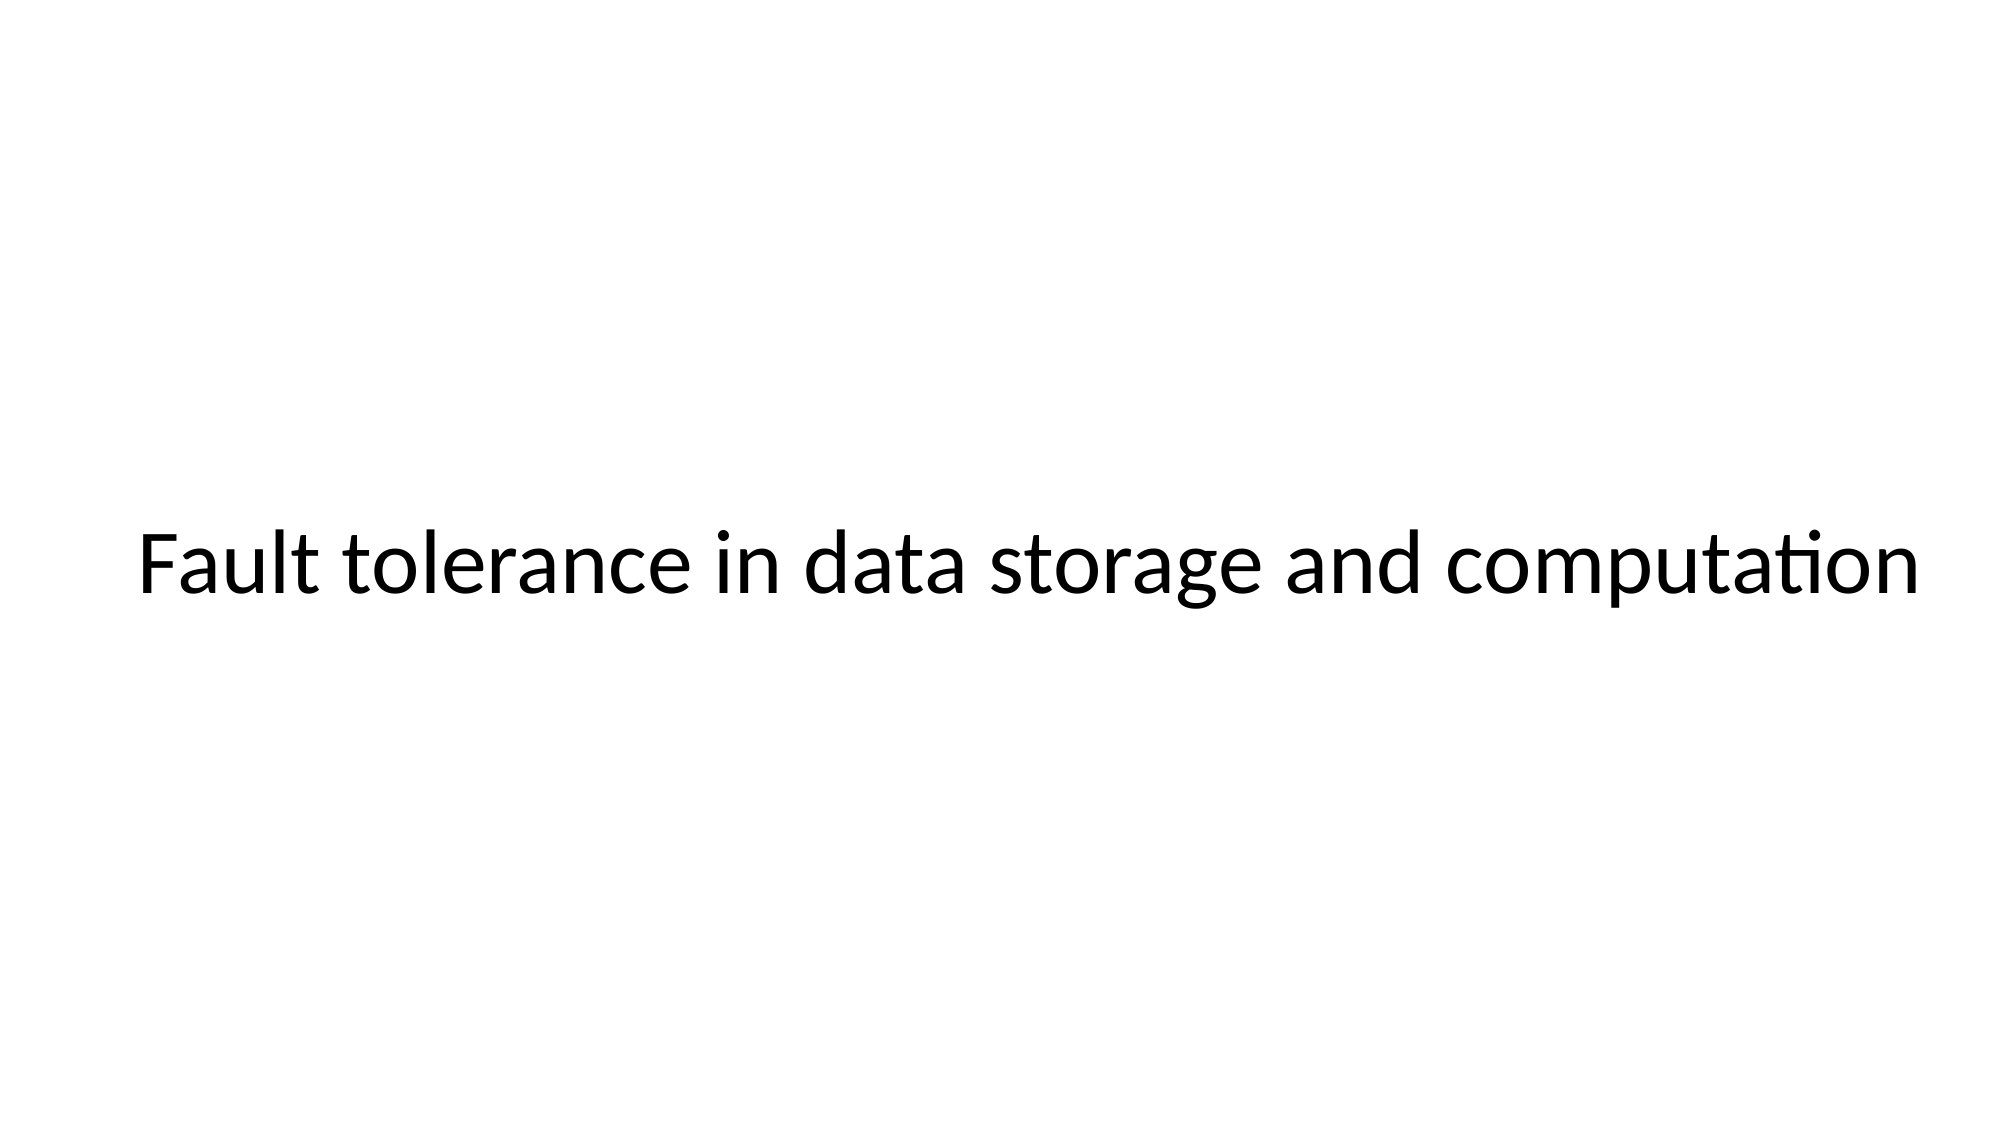

# Fault tolerance in data storage and computation